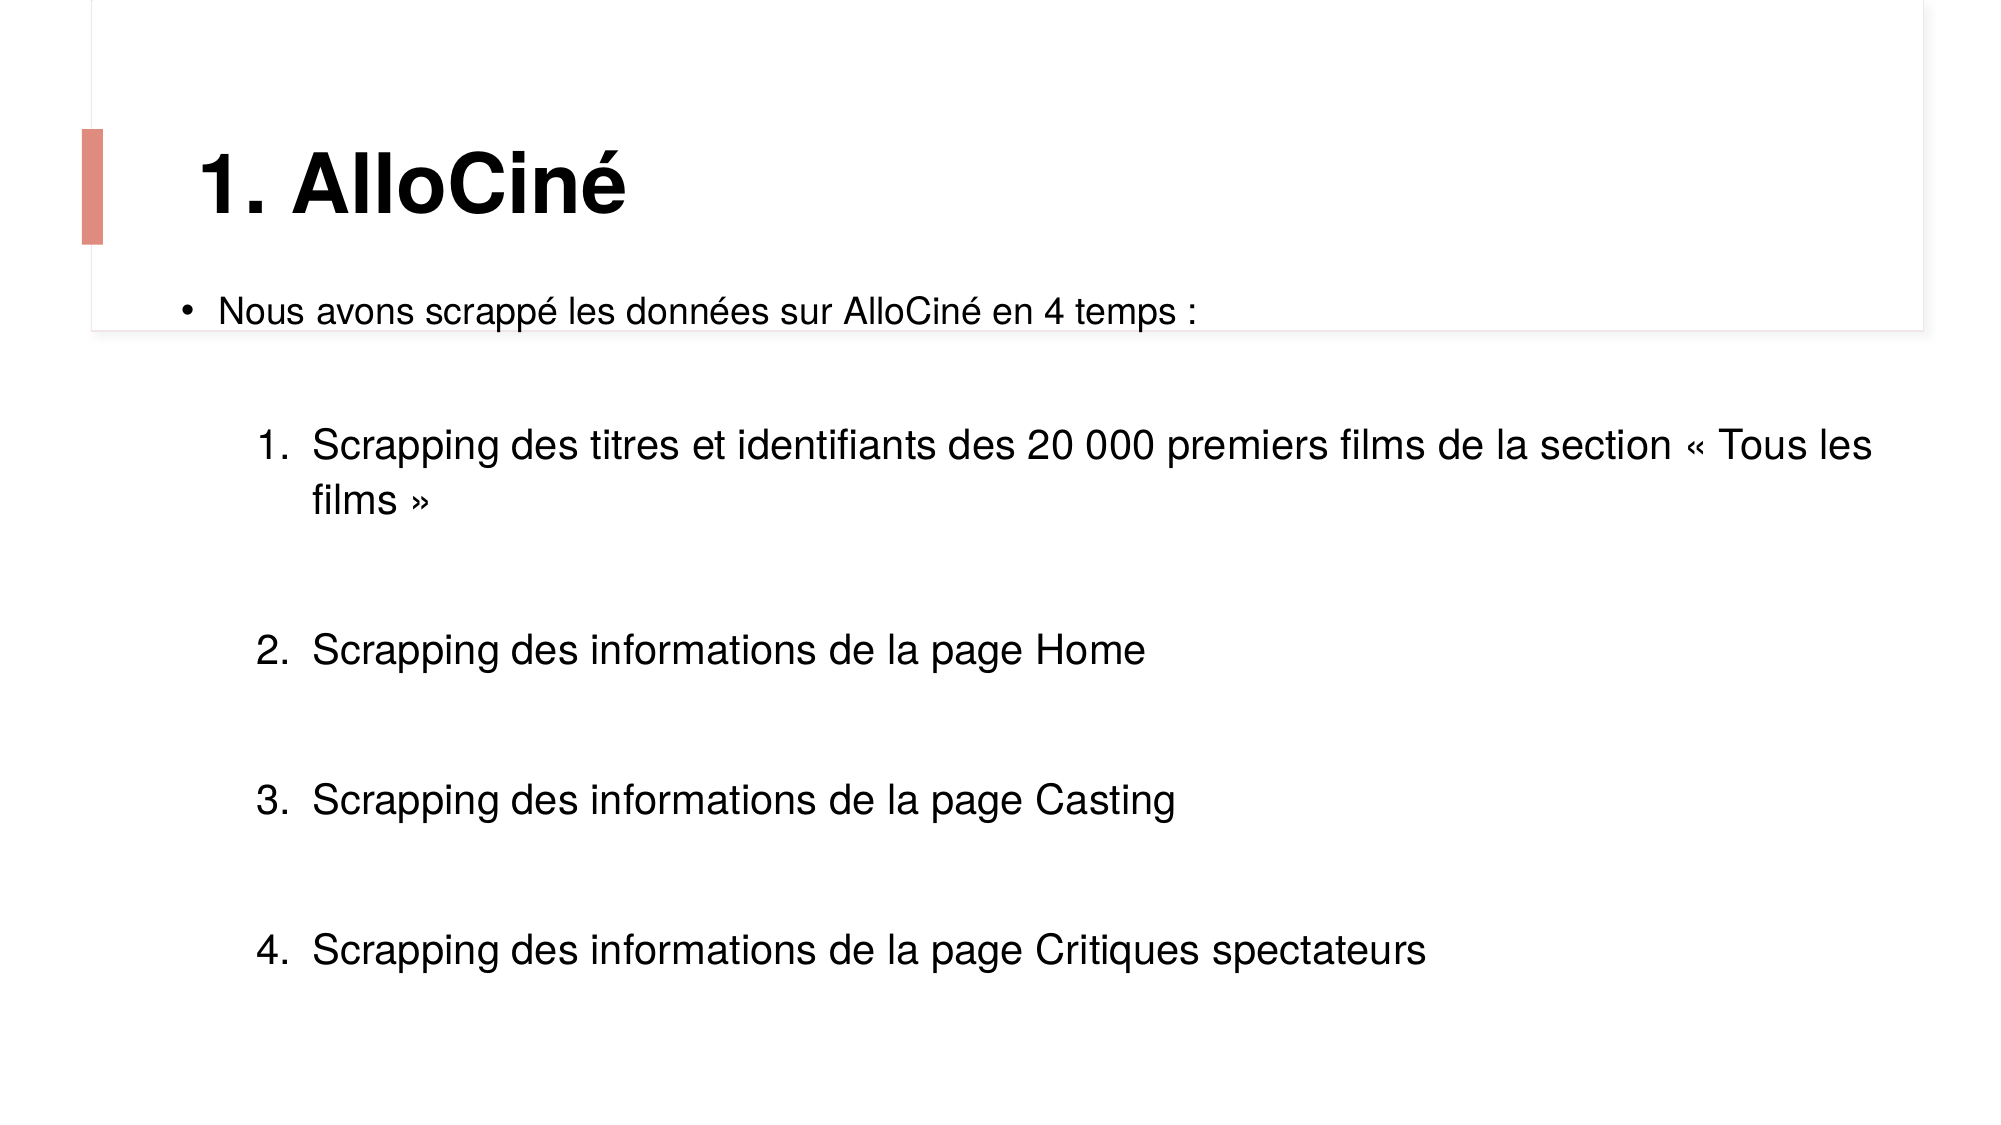

# 1. AlloCiné
Nous avons scrappé les données sur AlloCiné en 4 temps :

Scrapping des titres et identifiants des 20 000 premiers films de la section « Tous les films »

Scrapping des informations de la page Home

Scrapping des informations de la page Casting

Scrapping des informations de la page Critiques spectateurs